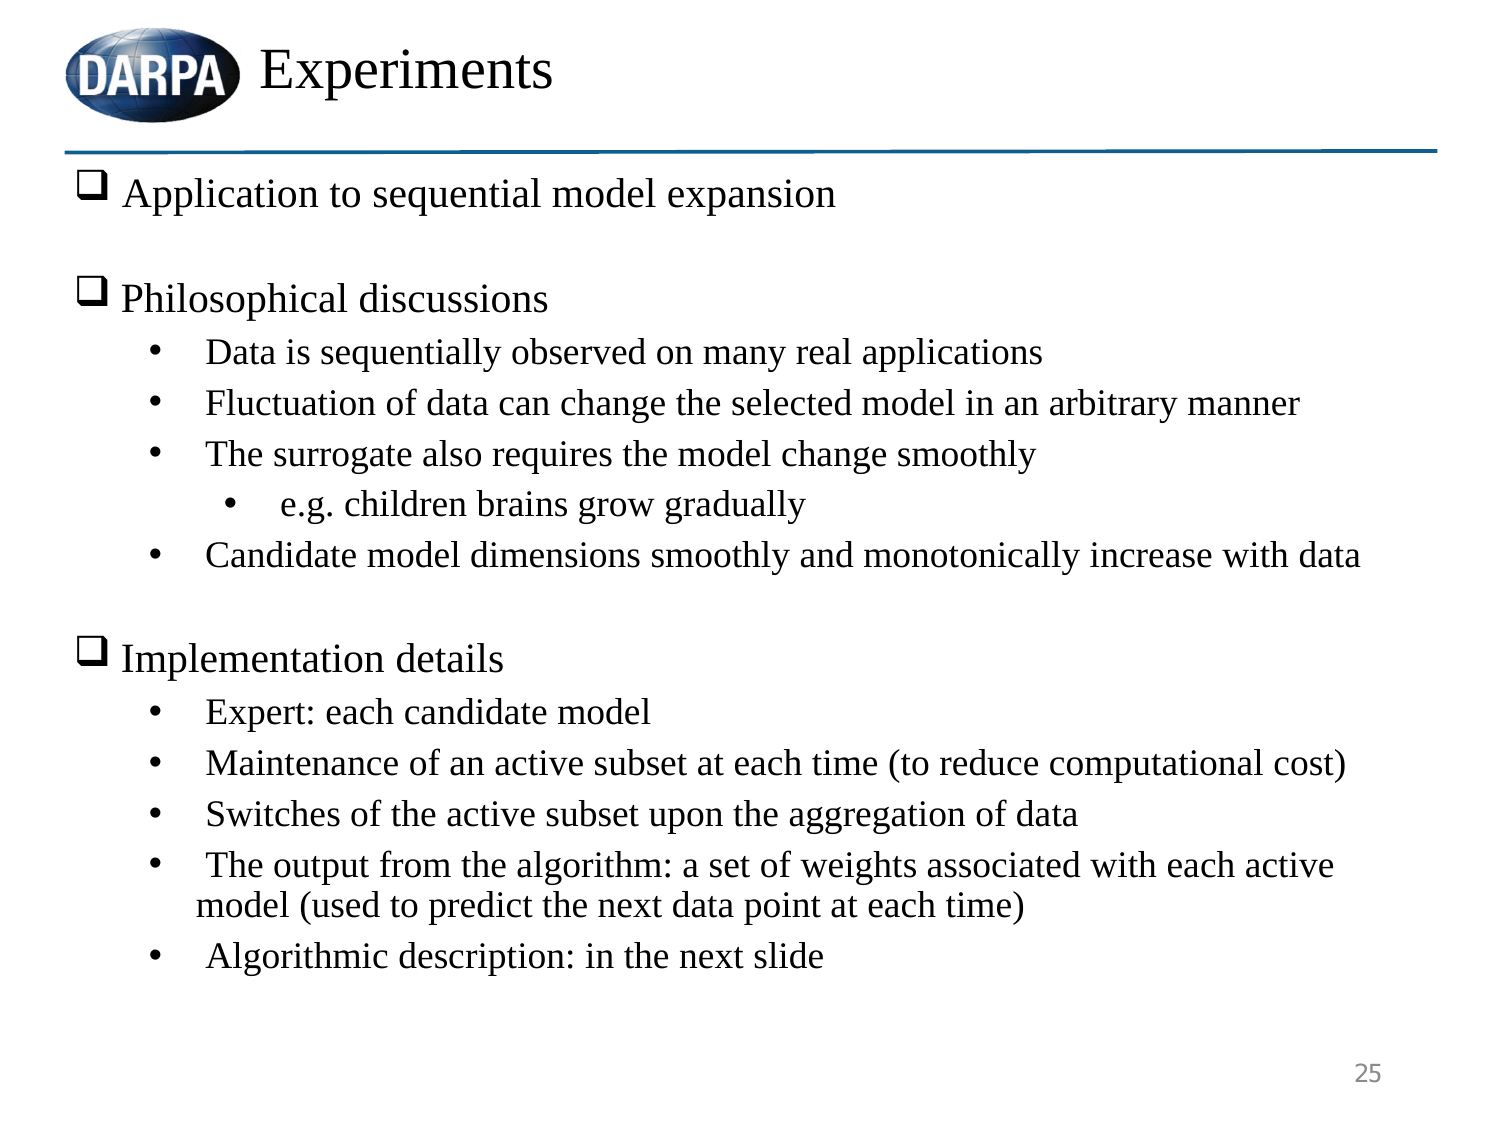

Experiments
#
 Application to sequential model expansion

Philosophical discussions
 Data is sequentially observed on many real applications
Fluctuation of data can change the selected model in an arbitrary manner
The surrogate also requires the model change smoothly
e.g. children brains grow gradually
Candidate model dimensions smoothly and monotonically increase with data

Implementation details
 Expert: each candidate model
 Maintenance of an active subset at each time (to reduce computational cost)
 Switches of the active subset upon the aggregation of data
 The output from the algorithm: a set of weights associated with each active model (used to predict the next data point at each time)
 Algorithmic description: in the next slide
25